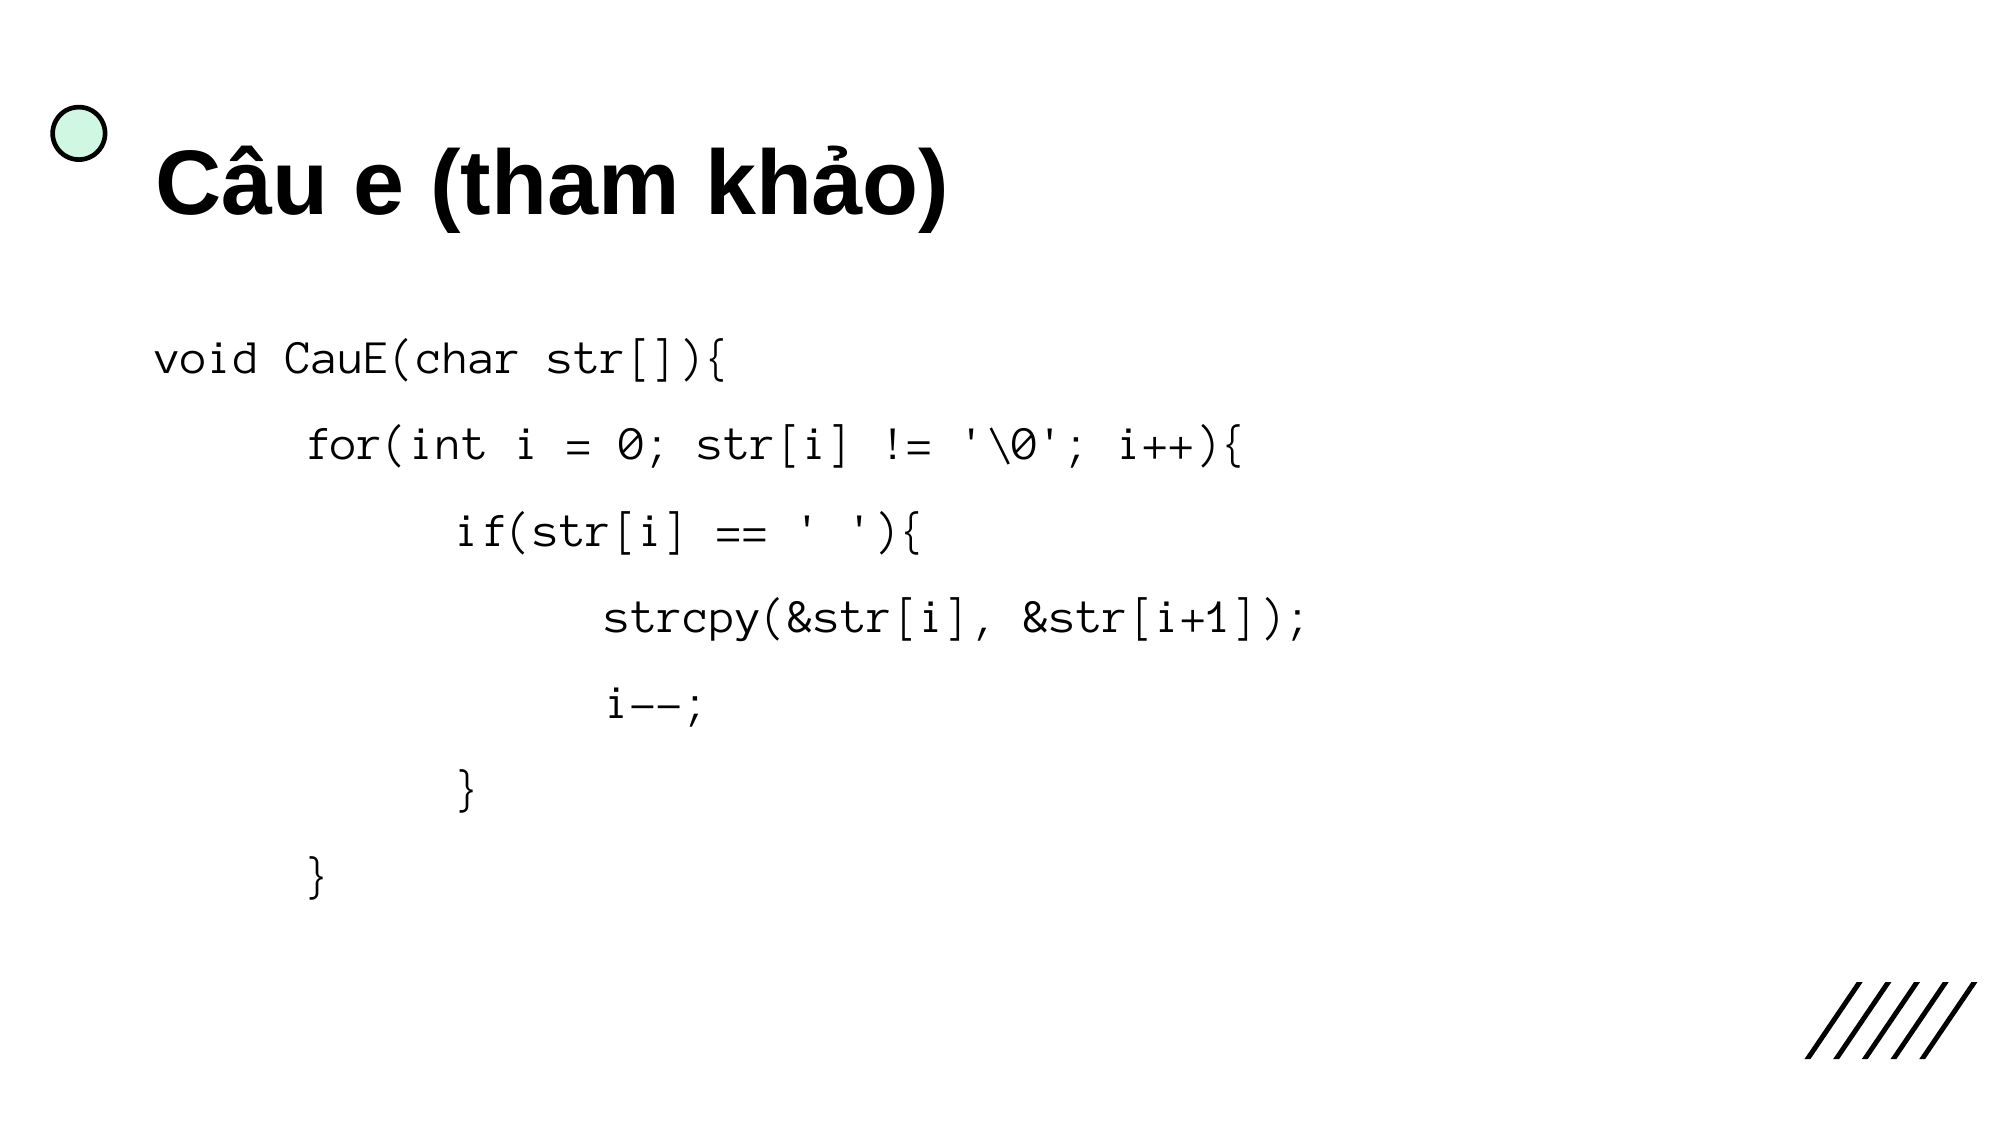

# Câu e (tham khảo)
void CauE(char str[]){
	for(int i = 0; str[i] != '\0'; i++){
		if(str[i] == ' '){
			strcpy(&str[i], &str[i+1]);
			i--;
		}
	}